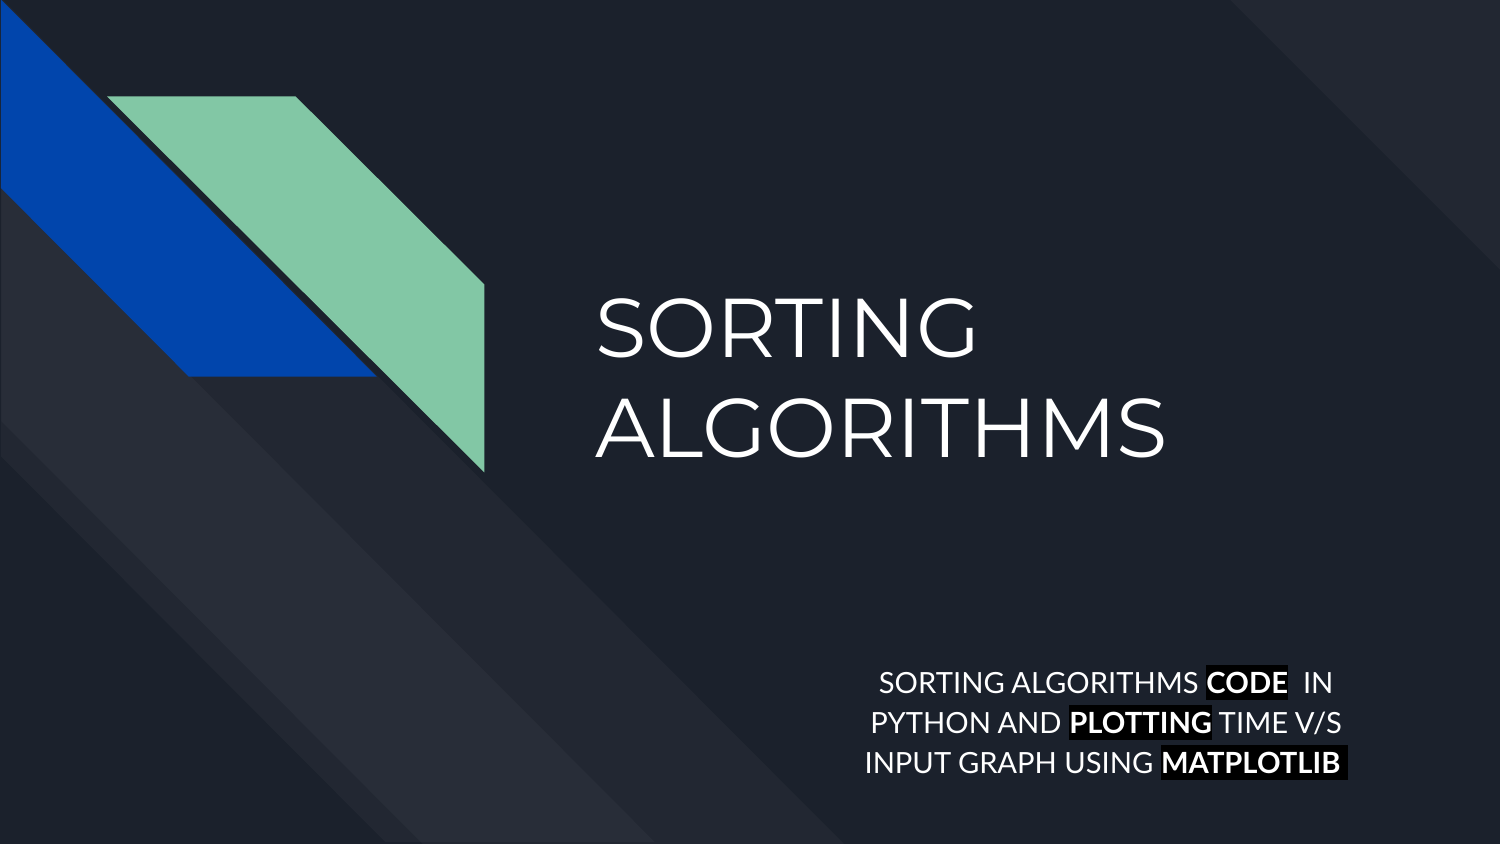

# SORTING ALGORITHMS
SORTING ALGORITHMS CODE  IN PYTHON AND PLOTTING TIME V/S INPUT GRAPH USING MATPLOTLIB